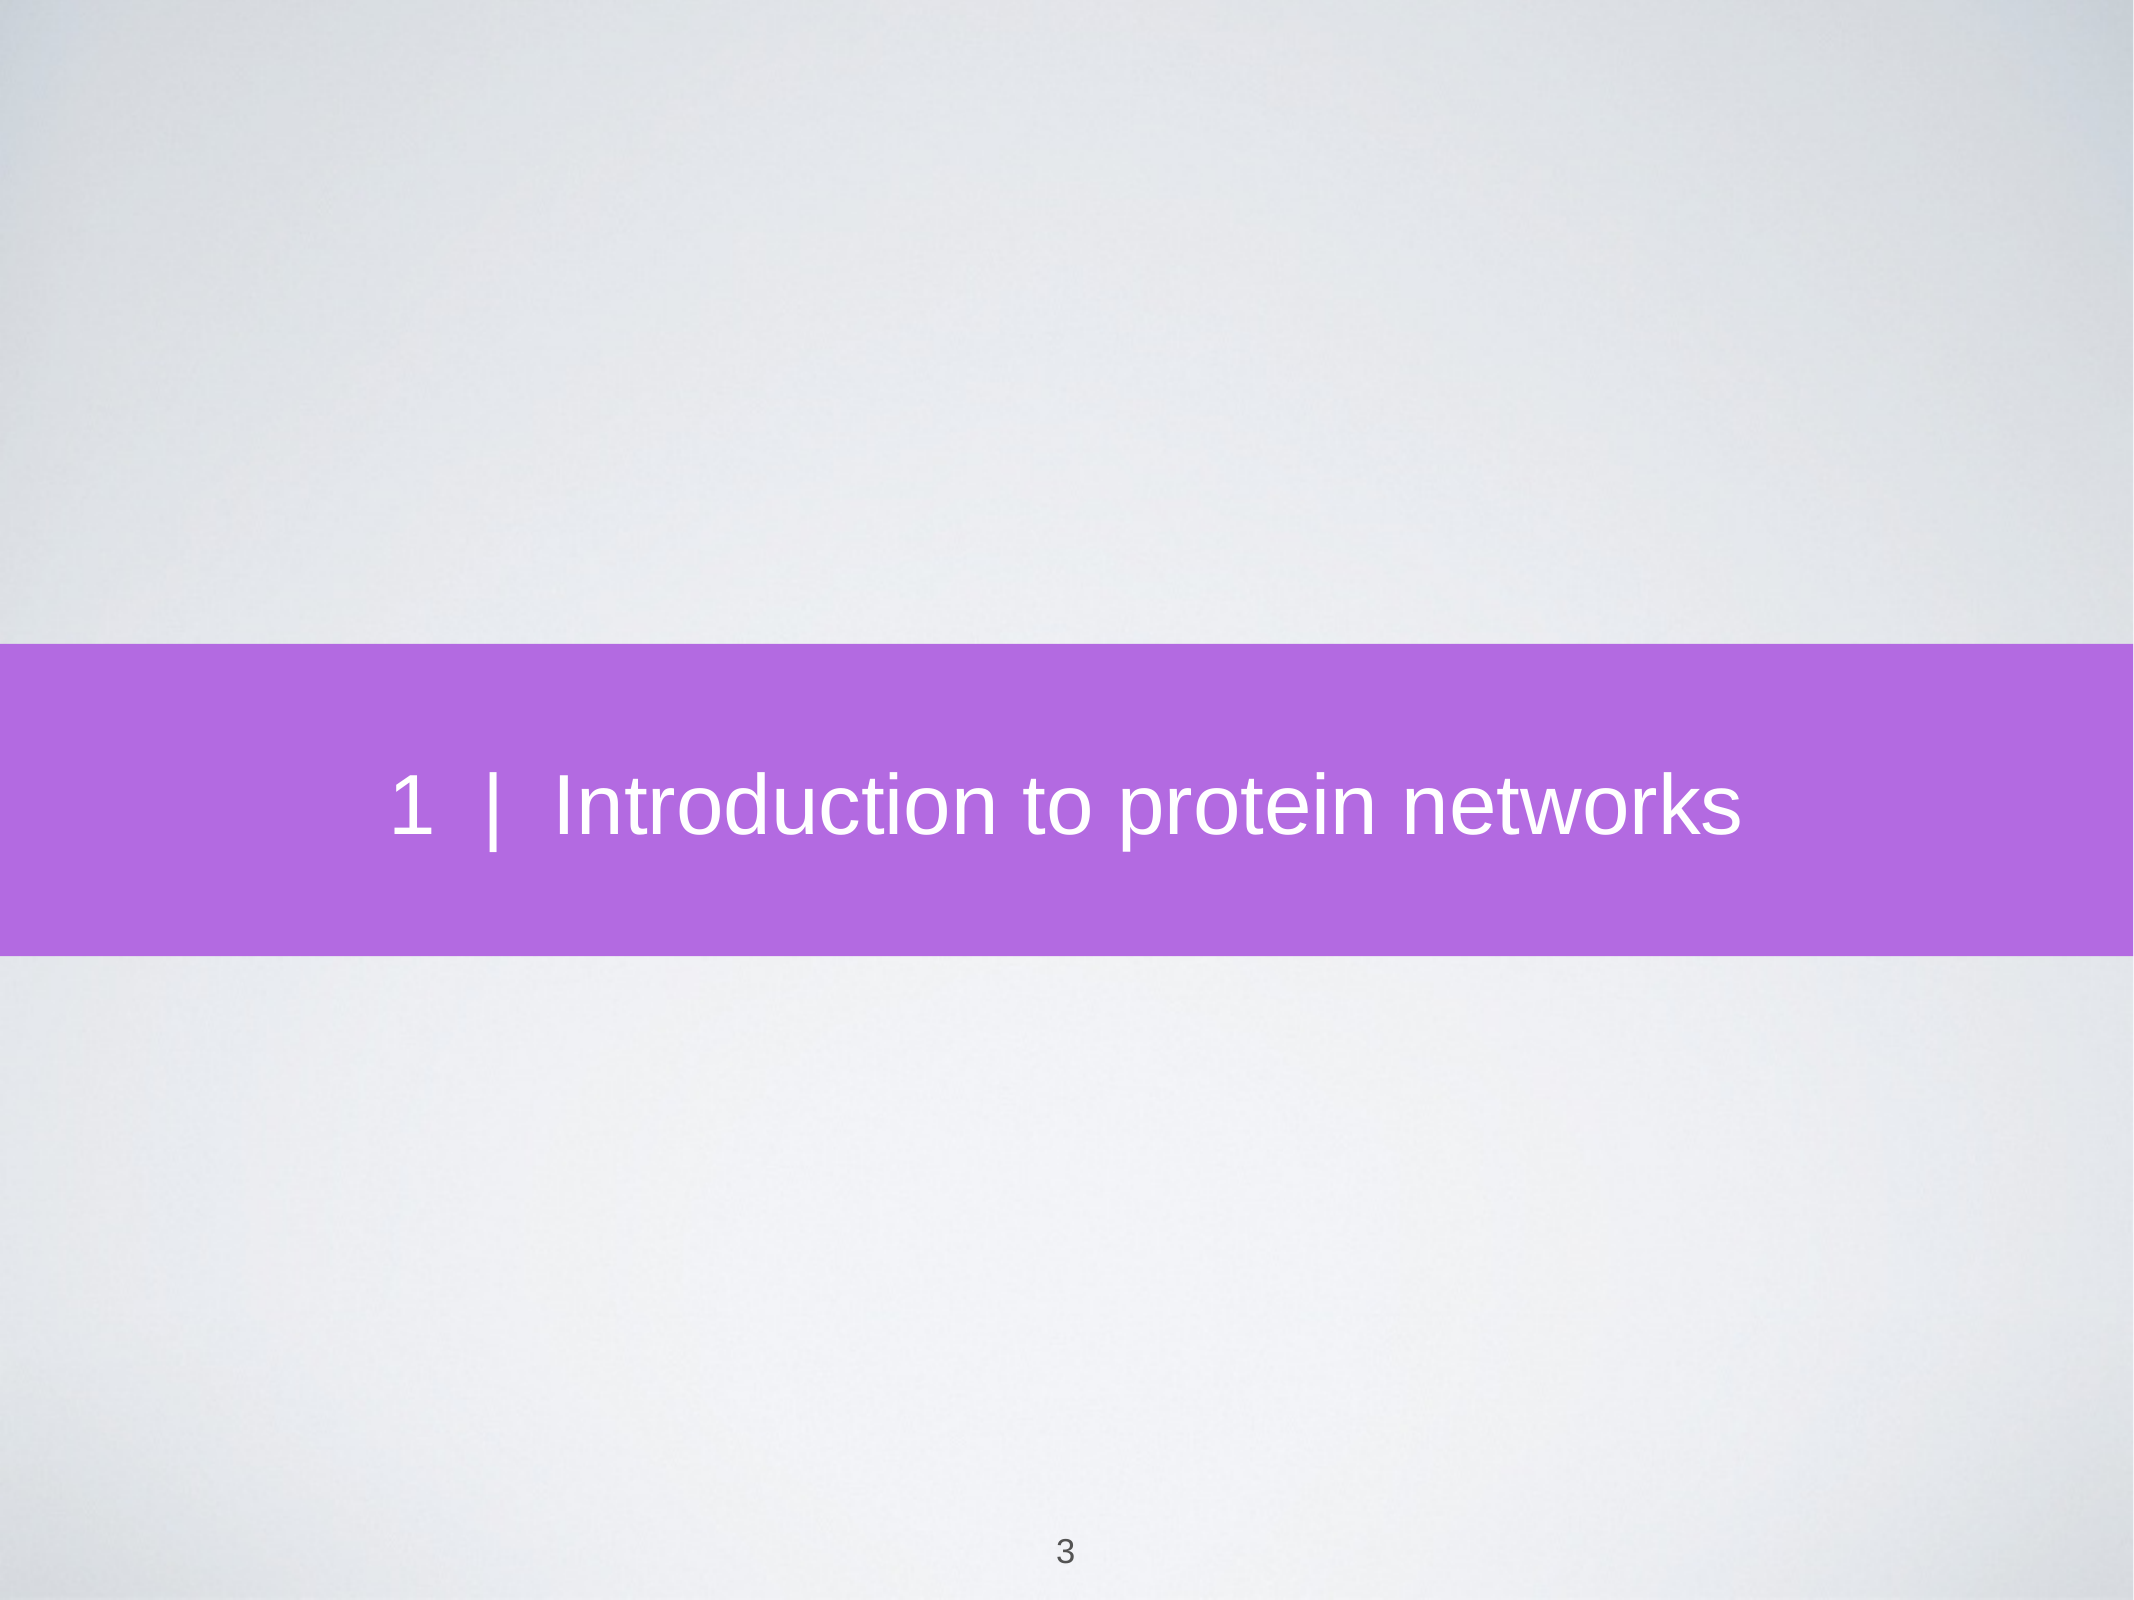

# 1  |  Introduction to protein networks
3